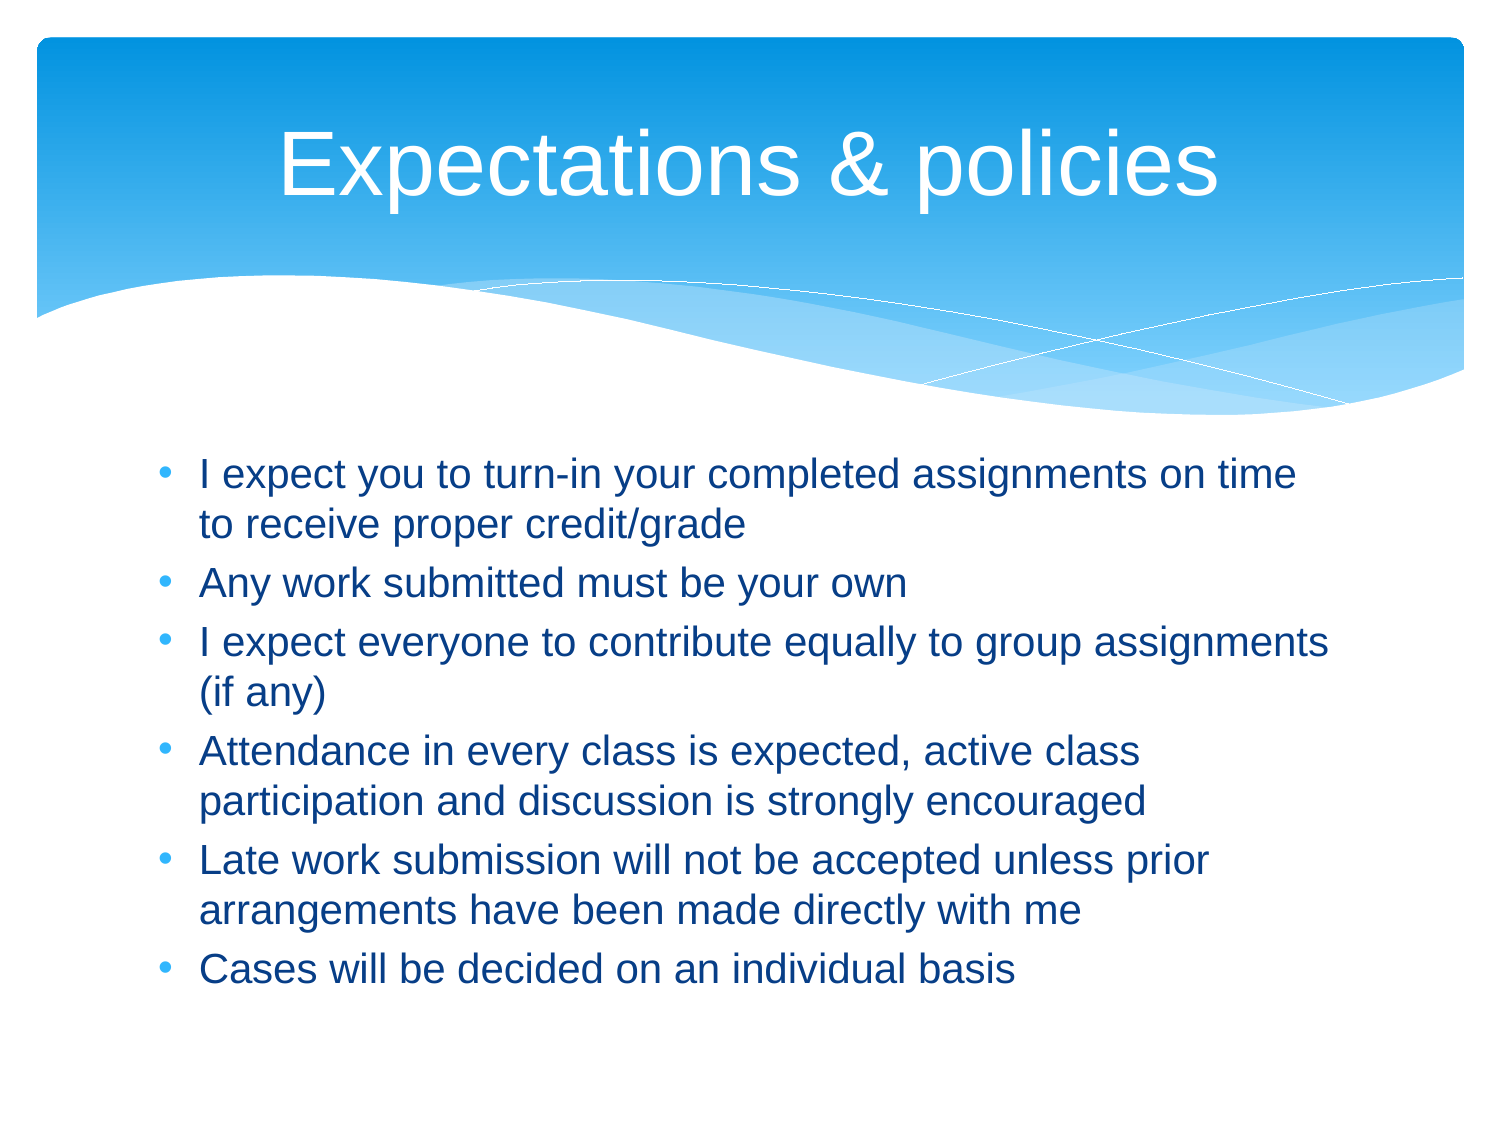

# Expectations & policies
I expect you to turn-in your completed assignments on time to receive proper credit/grade
Any work submitted must be your own
I expect everyone to contribute equally to group assignments (if any)
Attendance in every class is expected, active class participation and discussion is strongly encouraged
Late work submission will not be accepted unless prior arrangements have been made directly with me
Cases will be decided on an individual basis